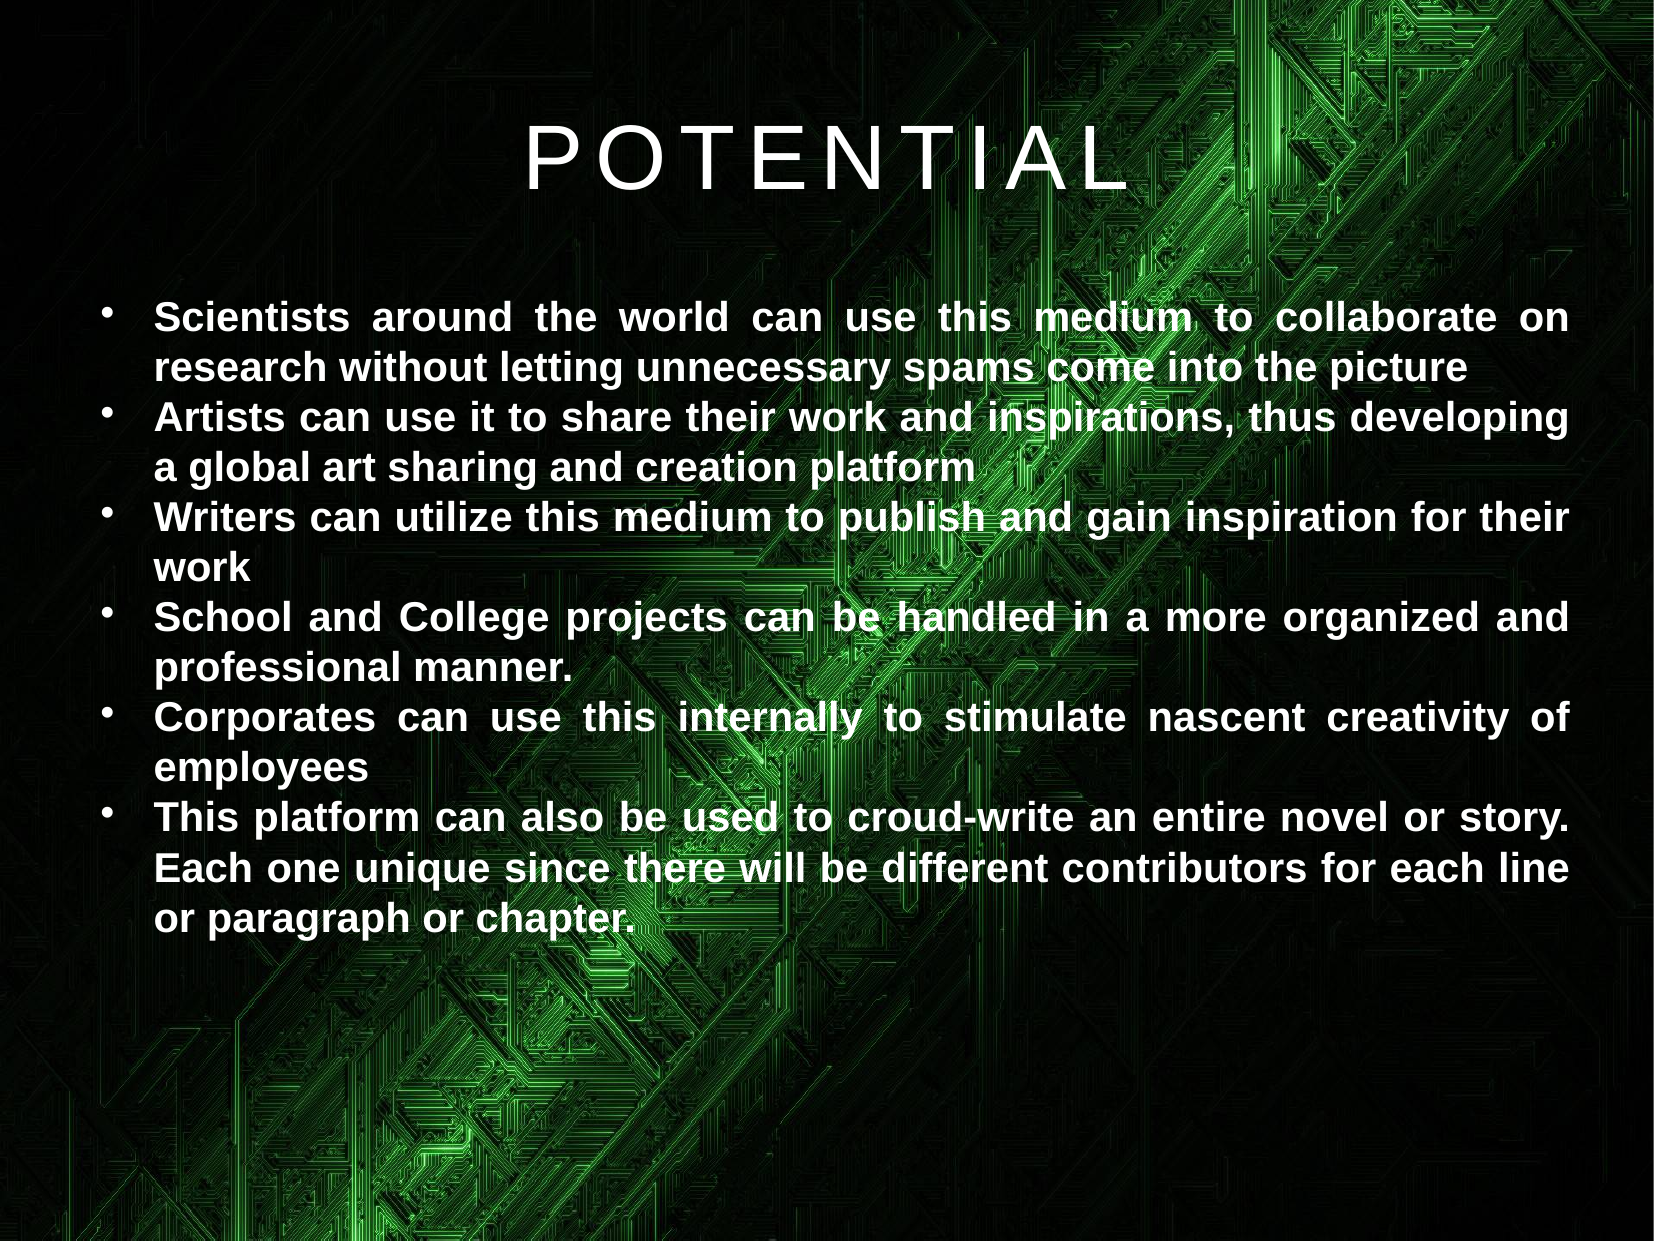

POTENTIAL
Scientists around the world can use this medium to collaborate on research without letting unnecessary spams come into the picture
Artists can use it to share their work and inspirations, thus developing a global art sharing and creation platform
Writers can utilize this medium to publish and gain inspiration for their work
School and College projects can be handled in a more organized and professional manner.
Corporates can use this internally to stimulate nascent creativity of employees
This platform can also be used to croud-write an entire novel or story. Each one unique since there will be different contributors for each line or paragraph or chapter.